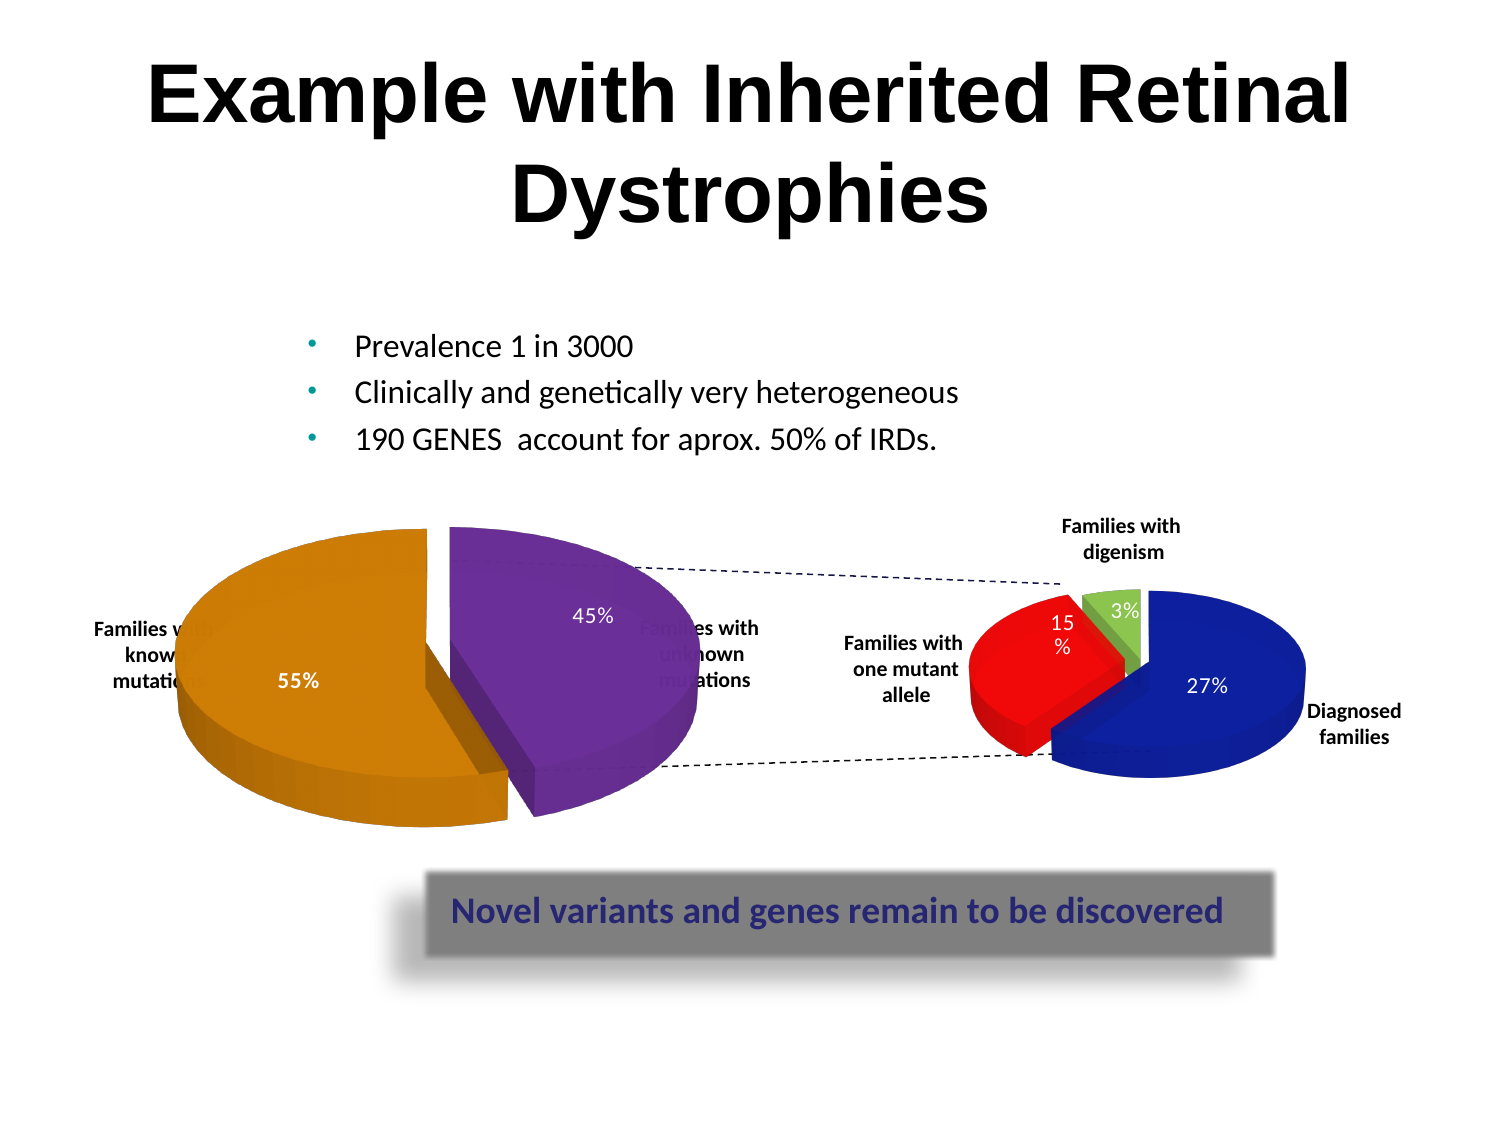

Example with Inherited Retinal Dystrophies
Prevalence 1 in 3000
Clinically and genetically very heterogeneous
190 GENES  account for aprox. 50% of IRDs.

Families with
digenism

[unsupported chart]

[unsupported chart]

Families with
unknown
 mutations
Families with
known
 mutations
Families with
one mutant
allele
Diagnosed
families

Novel variants and genes remain to be discovered